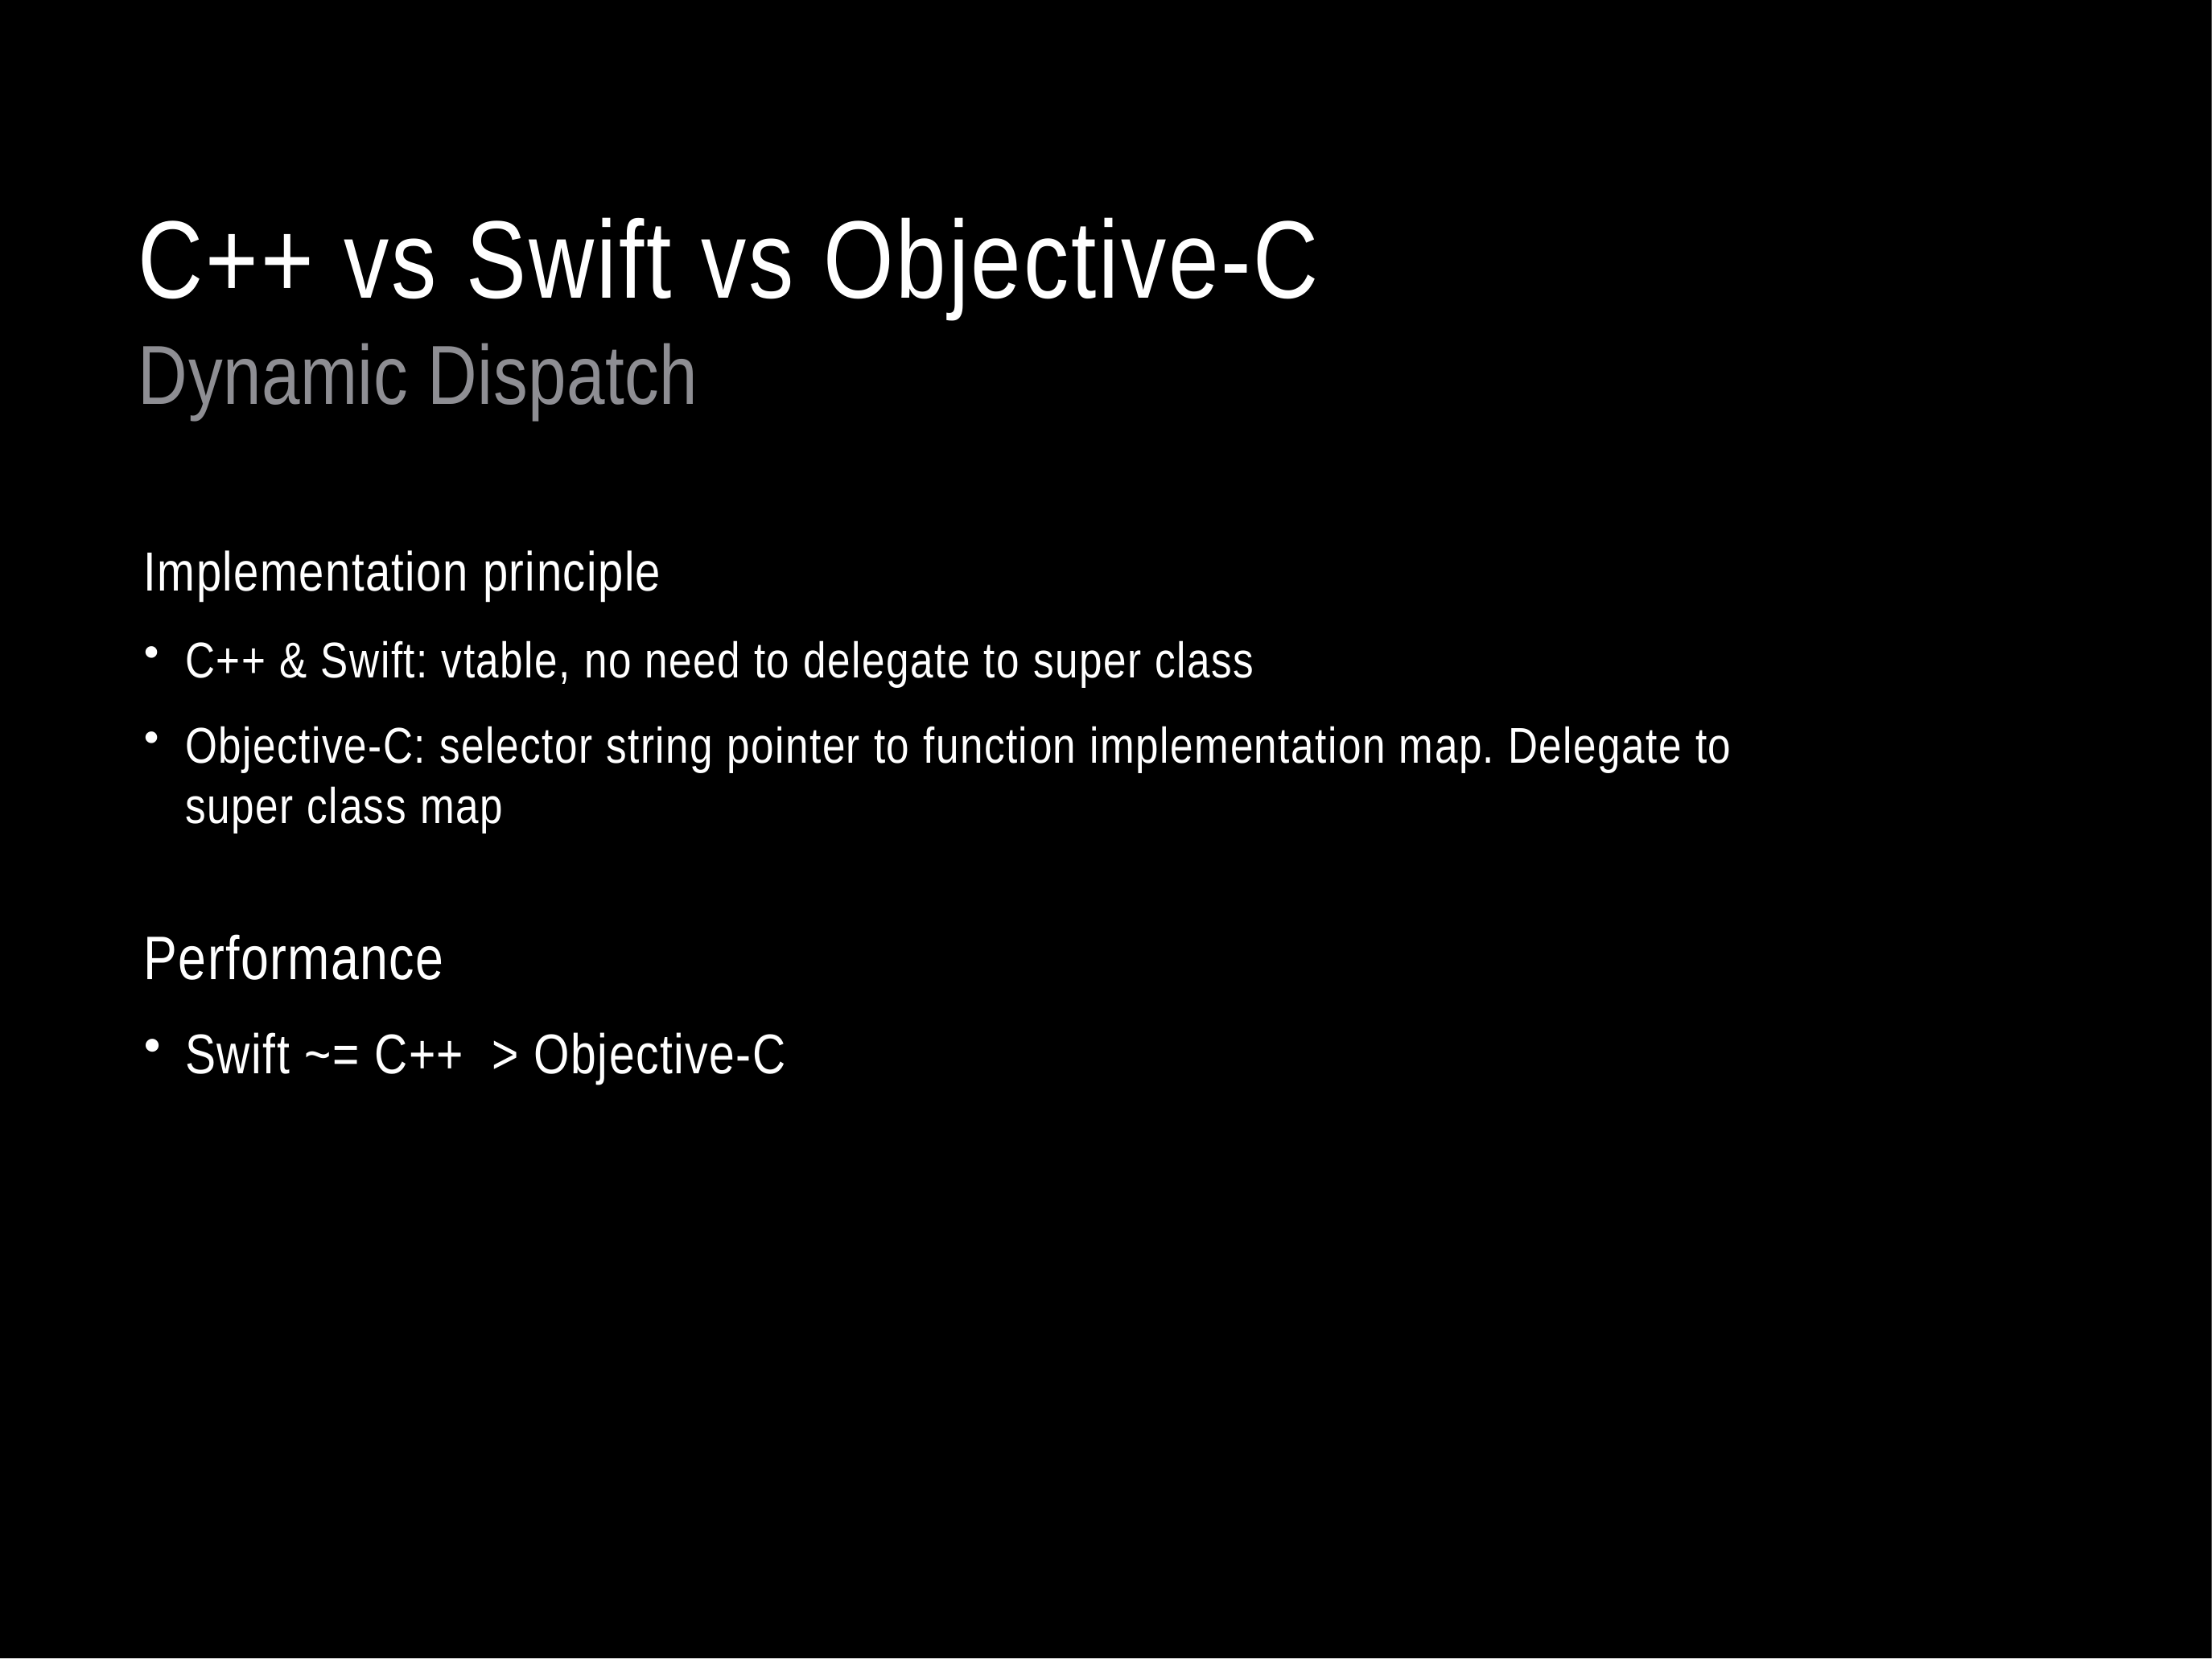

# C++ vs Swift vs Objective-C Dynamic Dispatch
Implementation principle
C++ & Swift: vtable, no need to delegate to super class
Objective-C: selector string pointer to function implementation map. Delegate to super class map

Performance
Swift ~= C++  > Objective-C